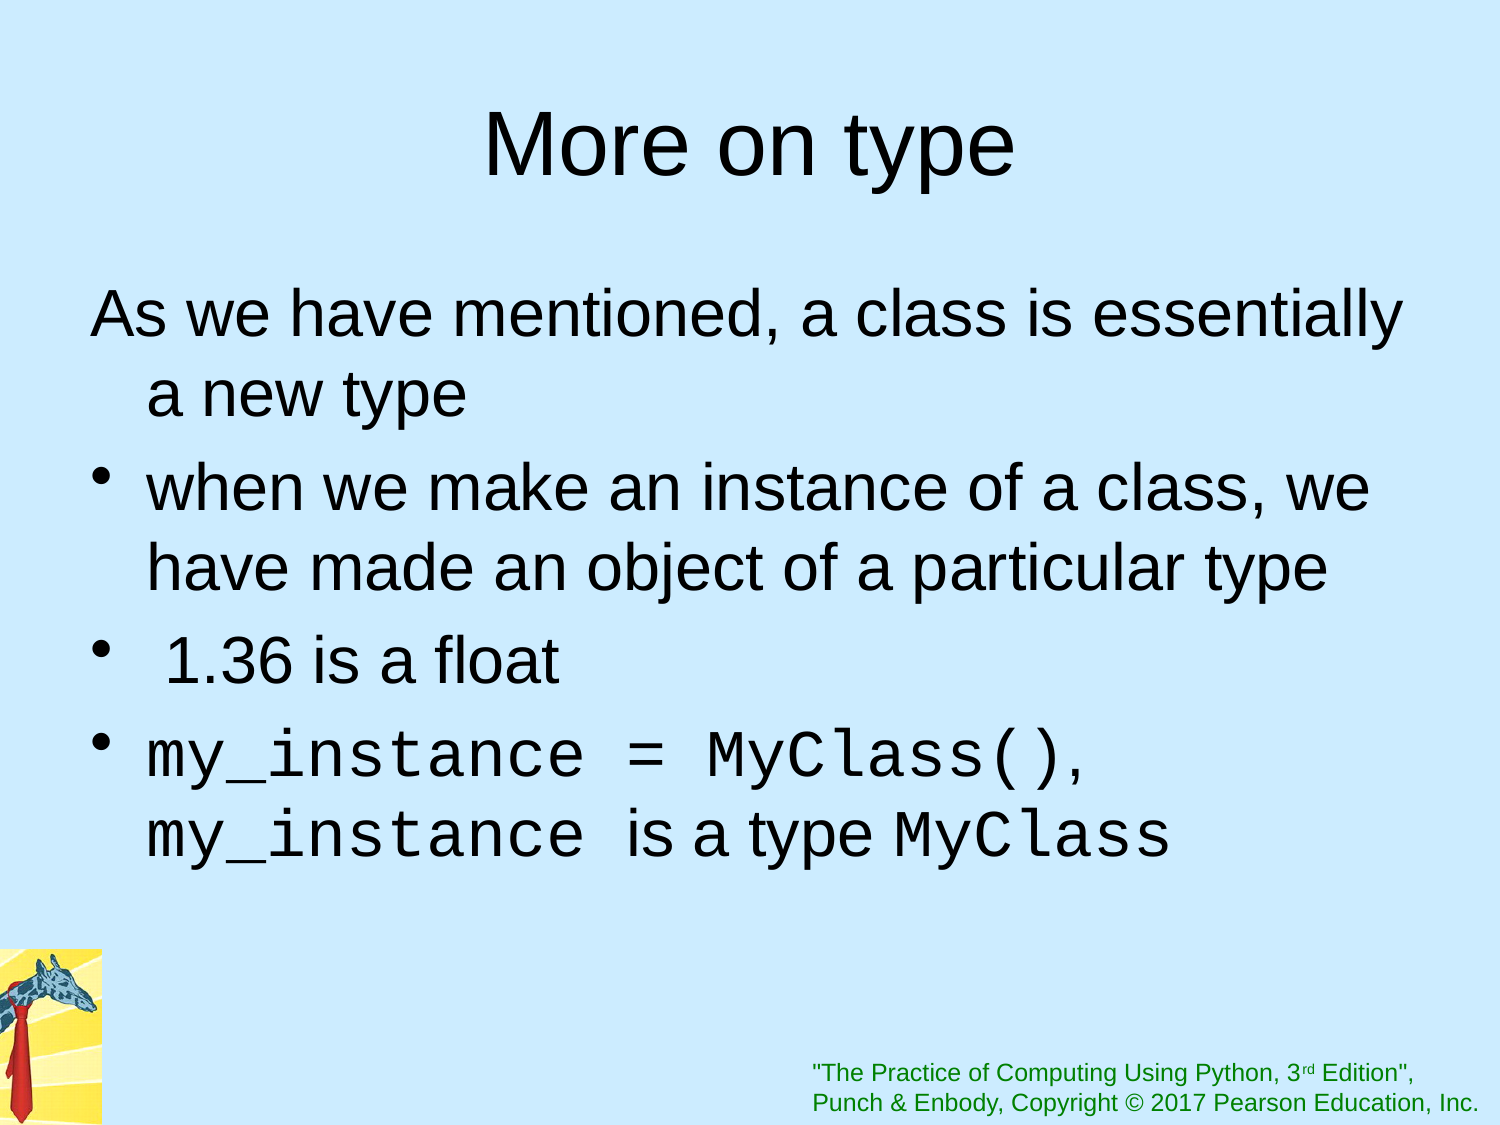

# More on type
As we have mentioned, a class is essentially a new type
when we make an instance of a class, we have made an object of a particular type
 1.36 is a float
my_instance = MyClass(), my_instance is a type MyClass